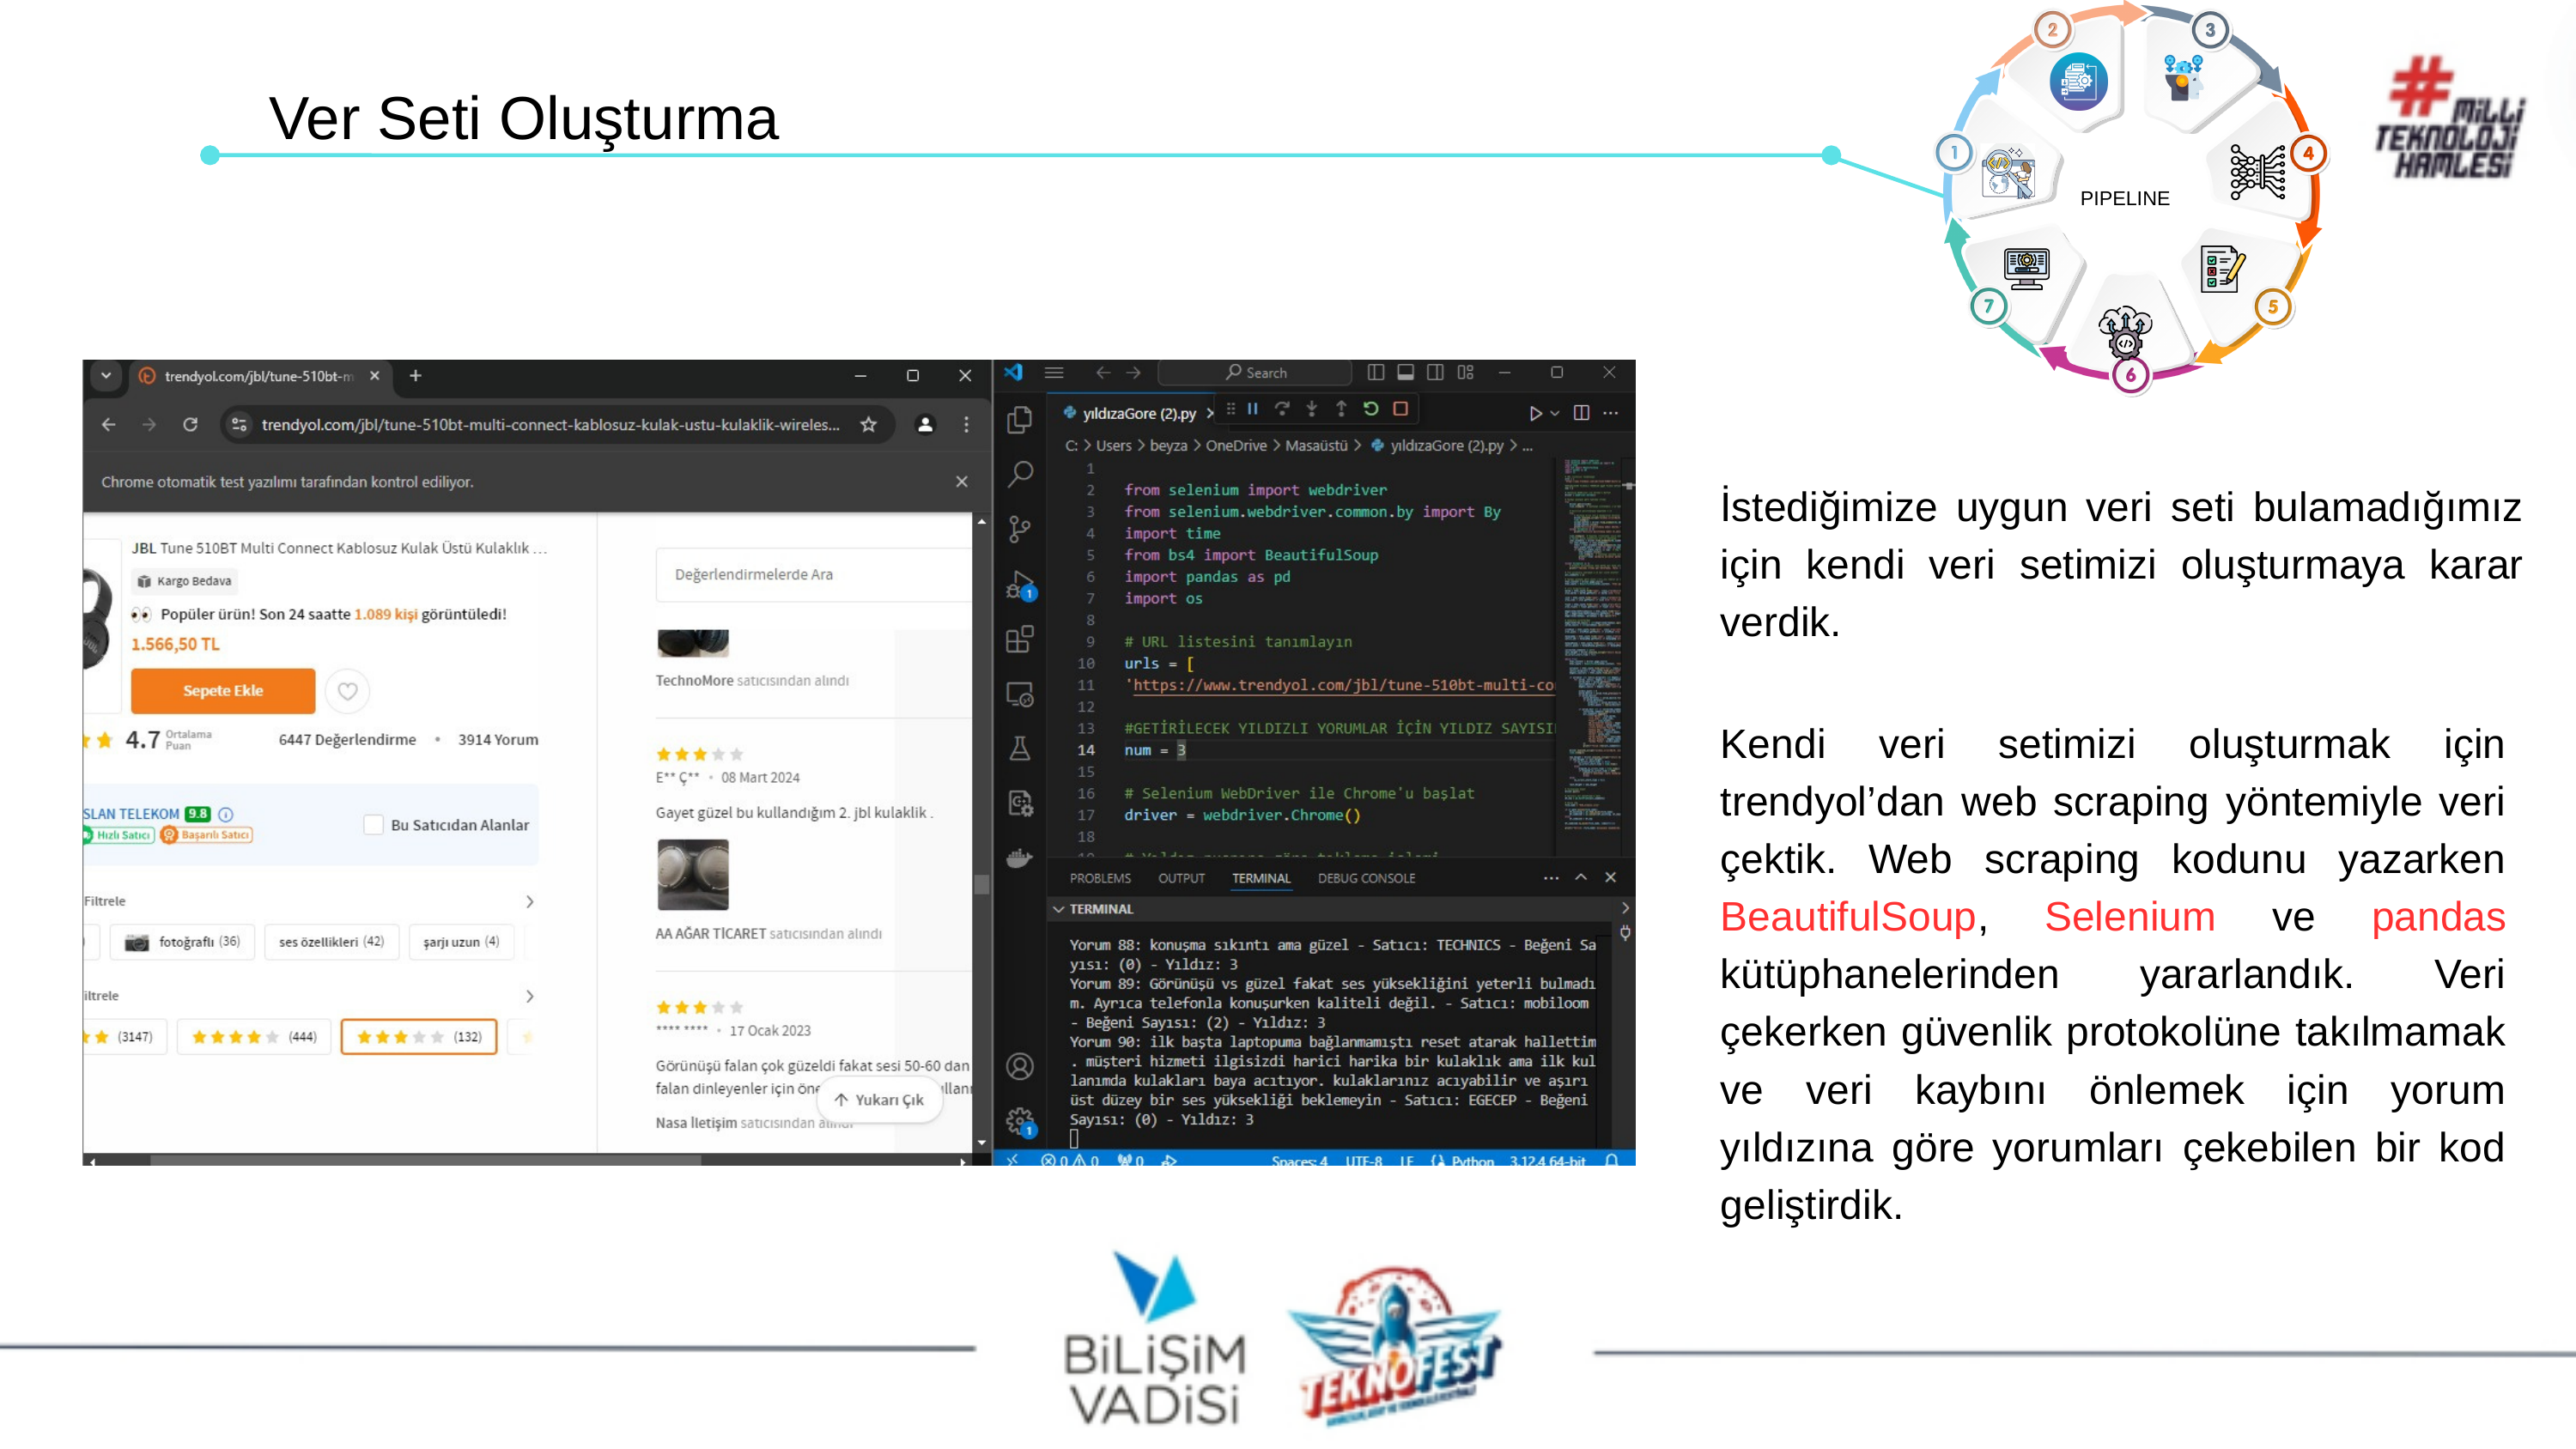

Ver Seti Oluşturma

PIPELINE

İstediğimize uygun veri seti bulamadığımız için kendi veri setimizi oluşturmaya karar verdik.
Kendi veri setimizi oluşturmak için trendyol’dan web scraping yöntemiyle veri çektik. Web scraping kodunu yazarken BeautifulSoup, Selenium ve pandas kütüphanelerinden yararlandık. Veri çekerken güvenlik protokolüne takılmamak ve veri kaybını önlemek için yorum yıldızına göre yorumları çekebilen bir kod geliştirdik.